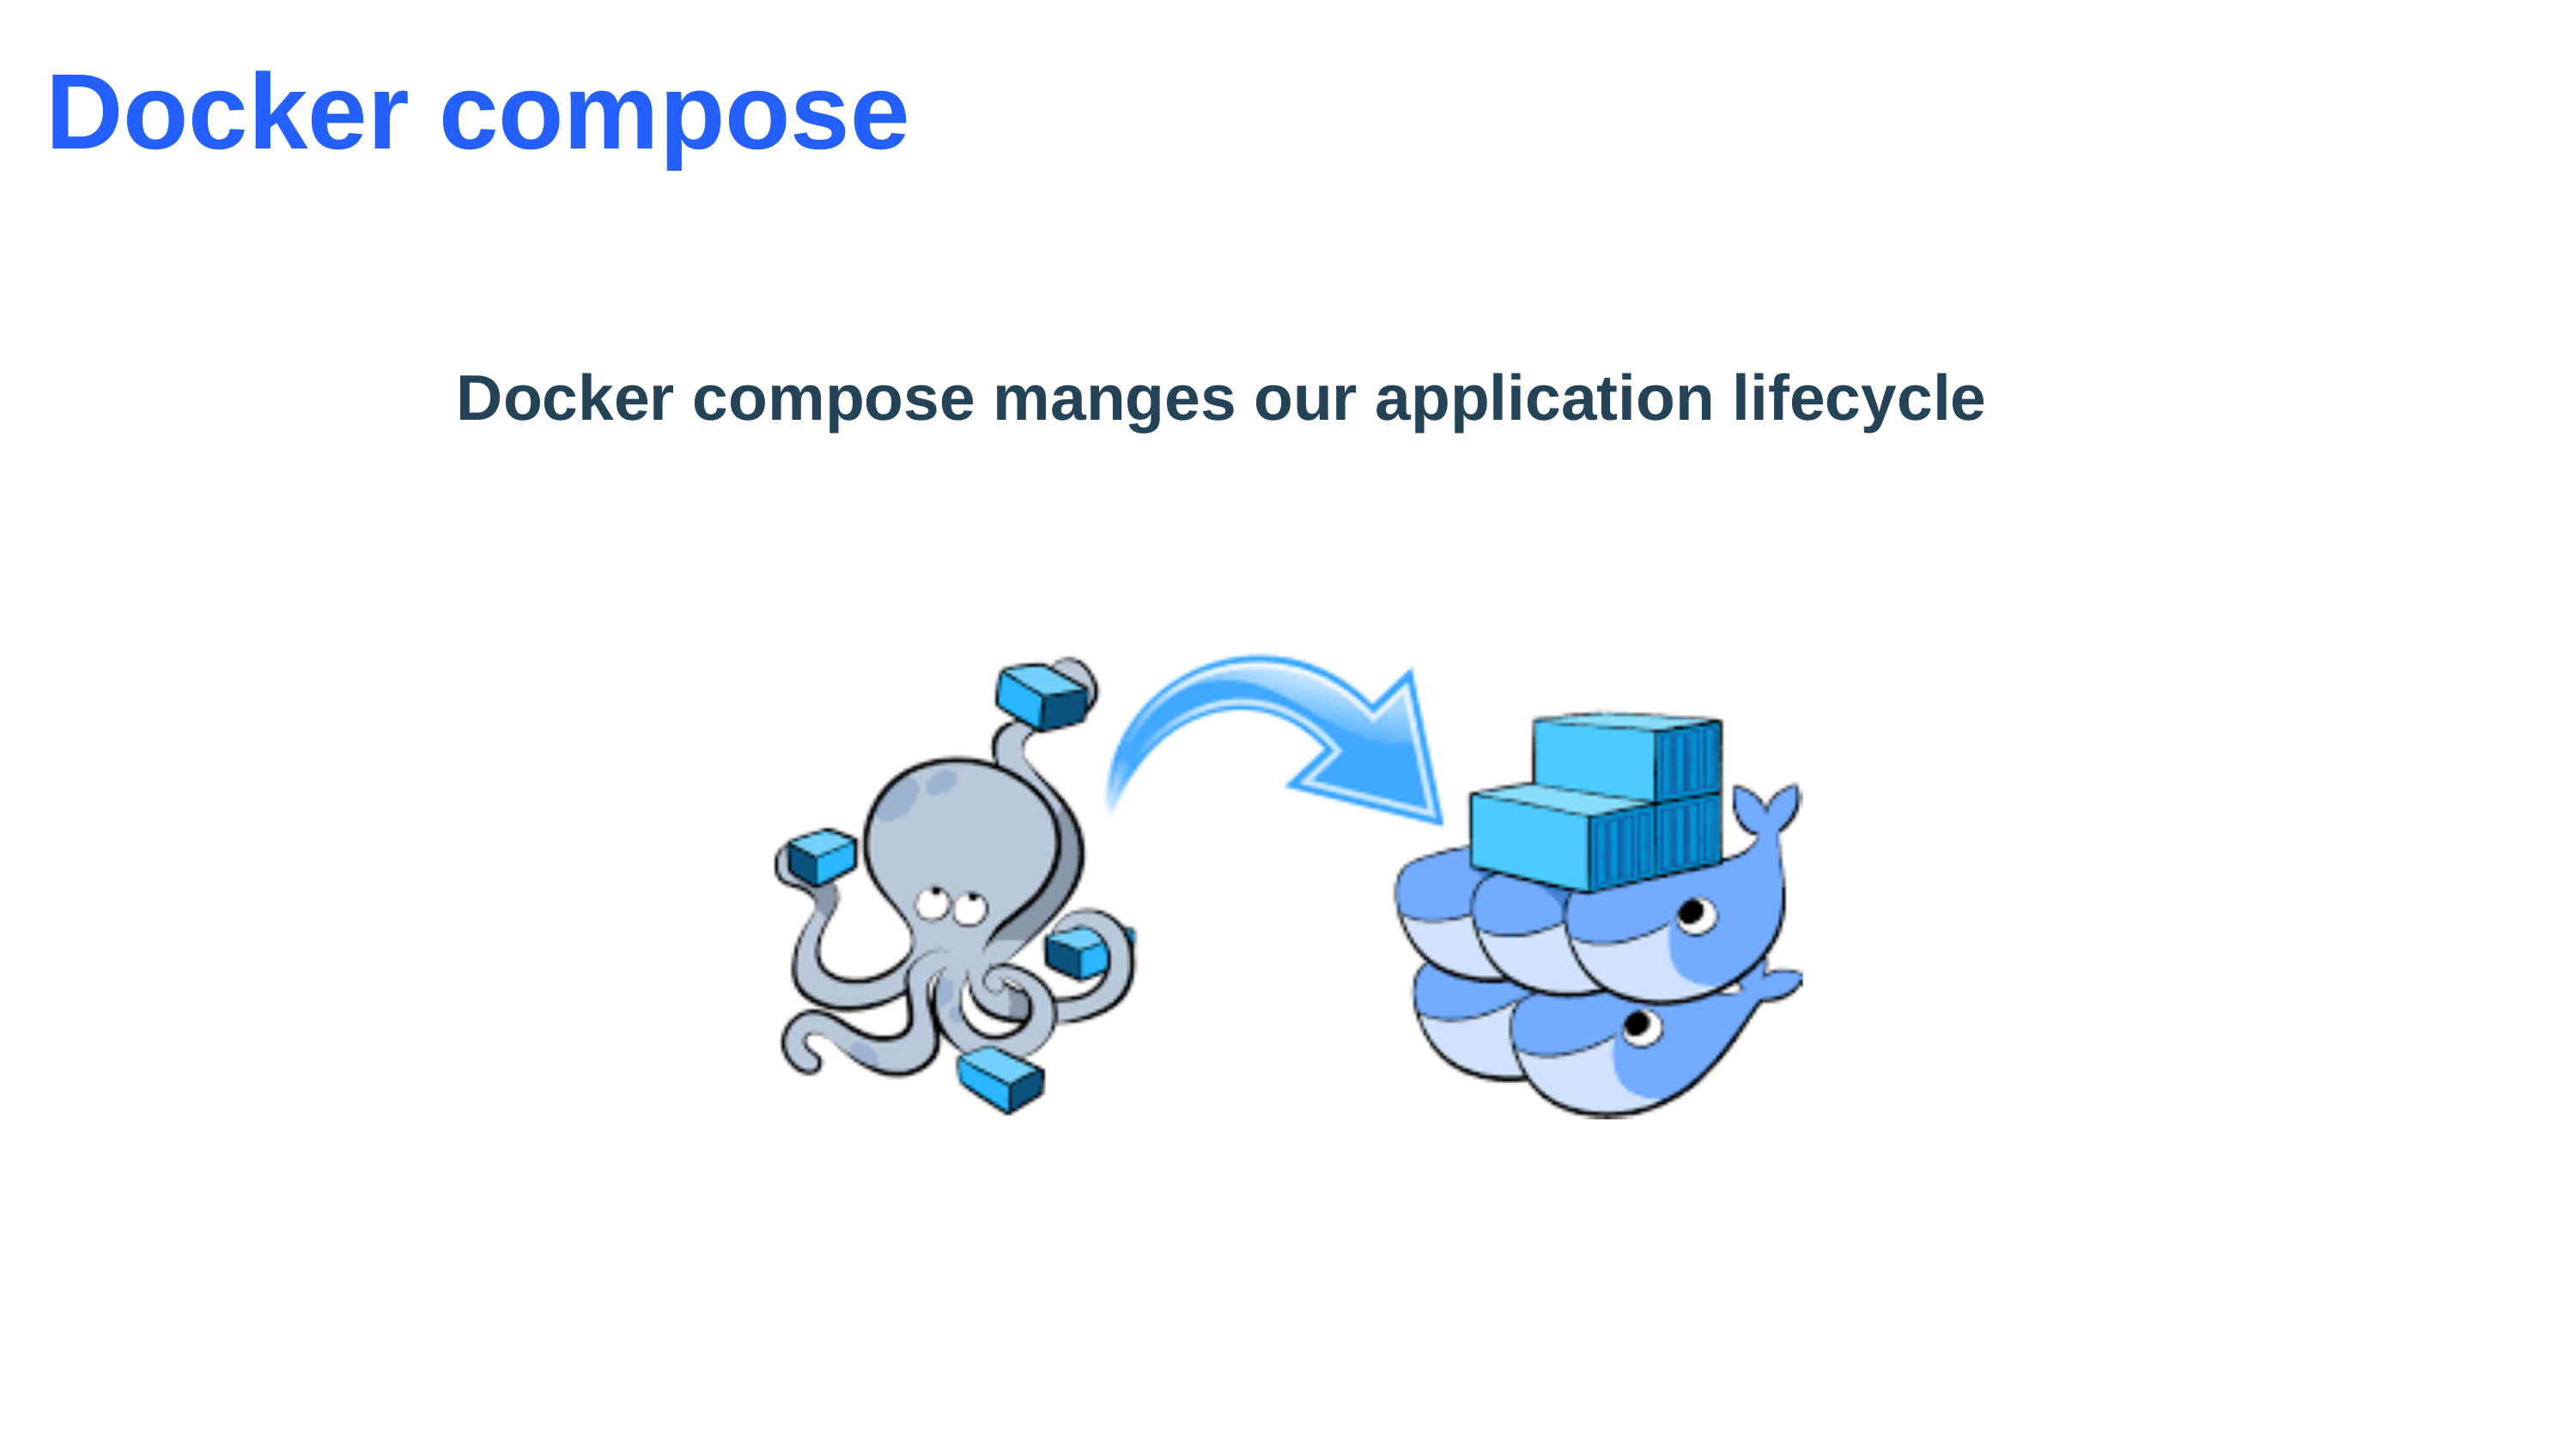

Docker compose

Docker compose manges our application lifecycle